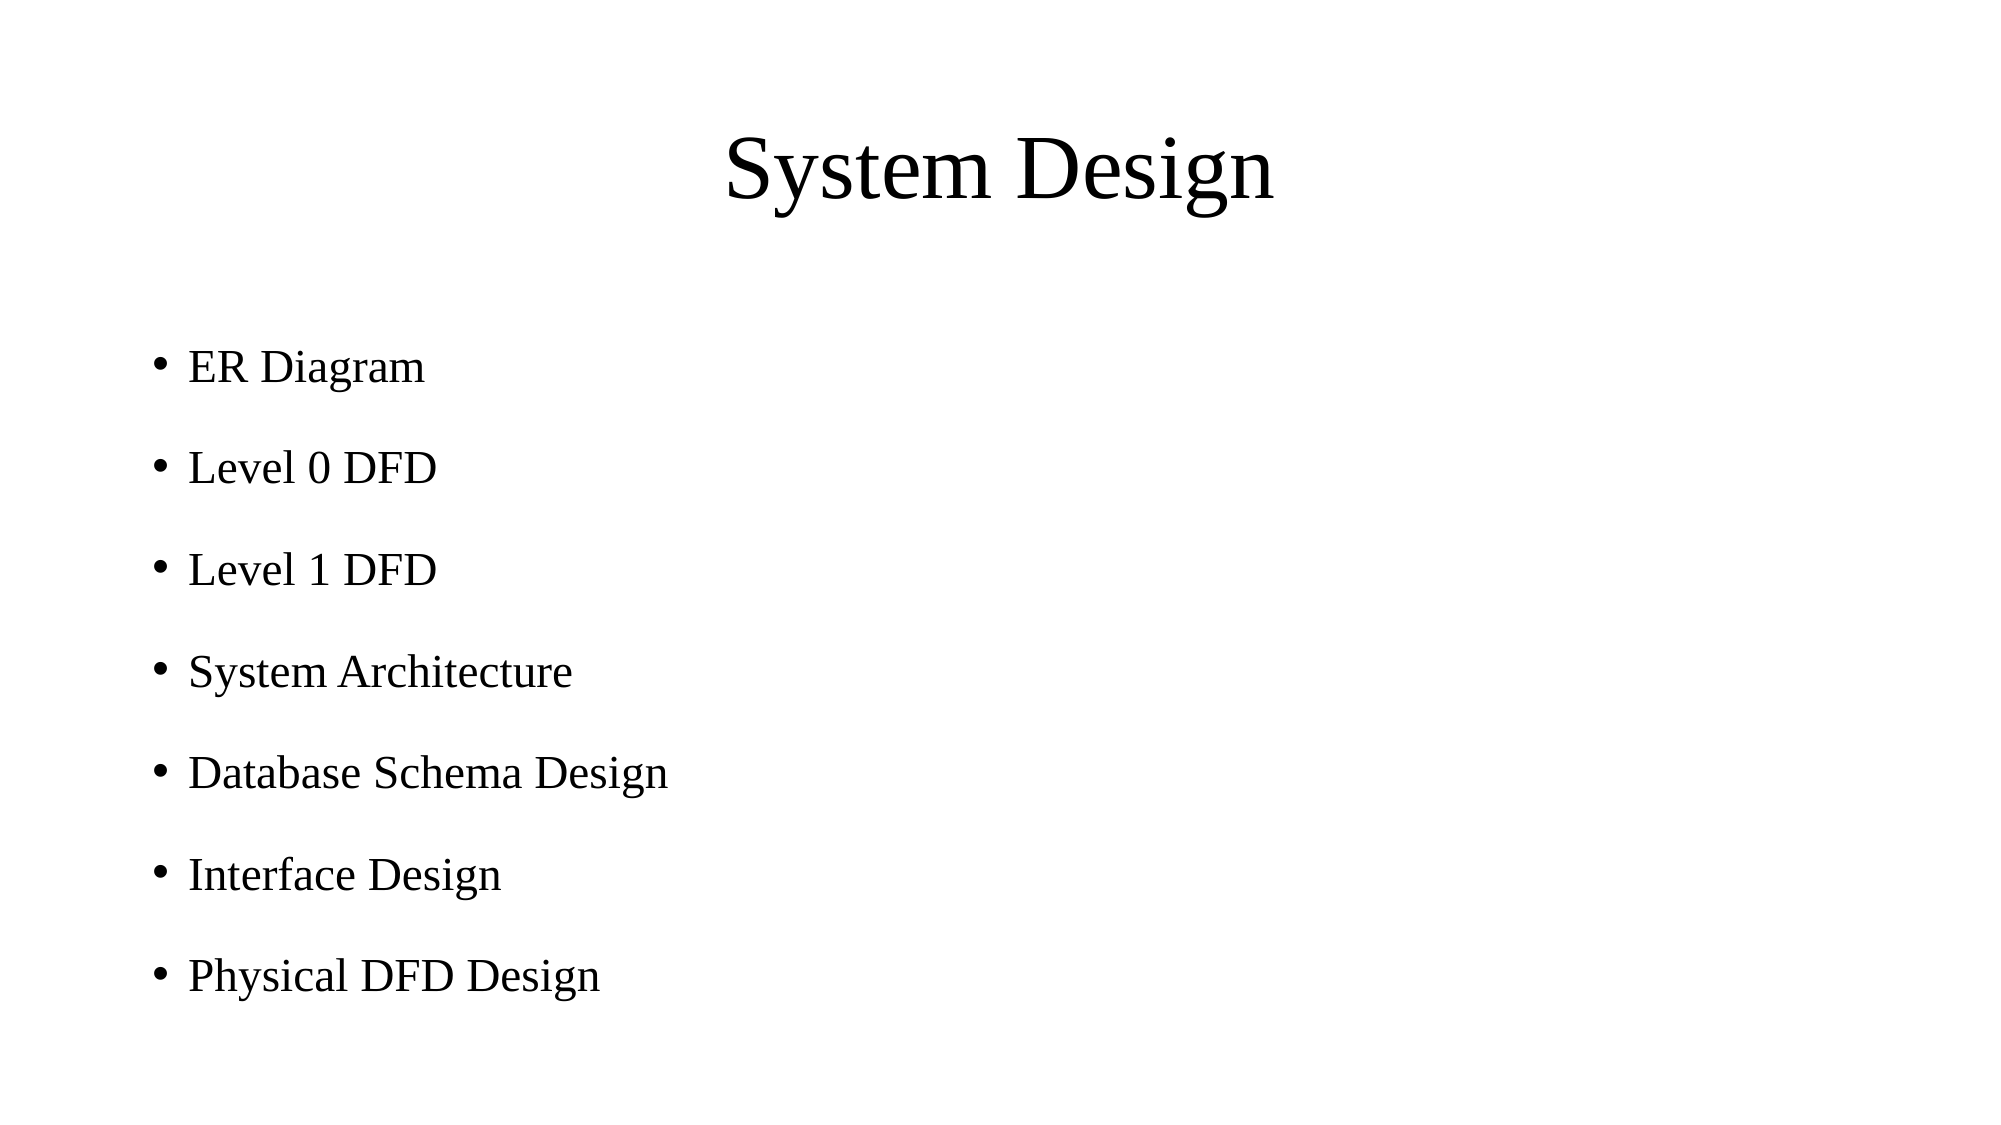

# System Design
ER Diagram
Level 0 DFD
Level 1 DFD
System Architecture
Database Schema Design
Interface Design
Physical DFD Design
16